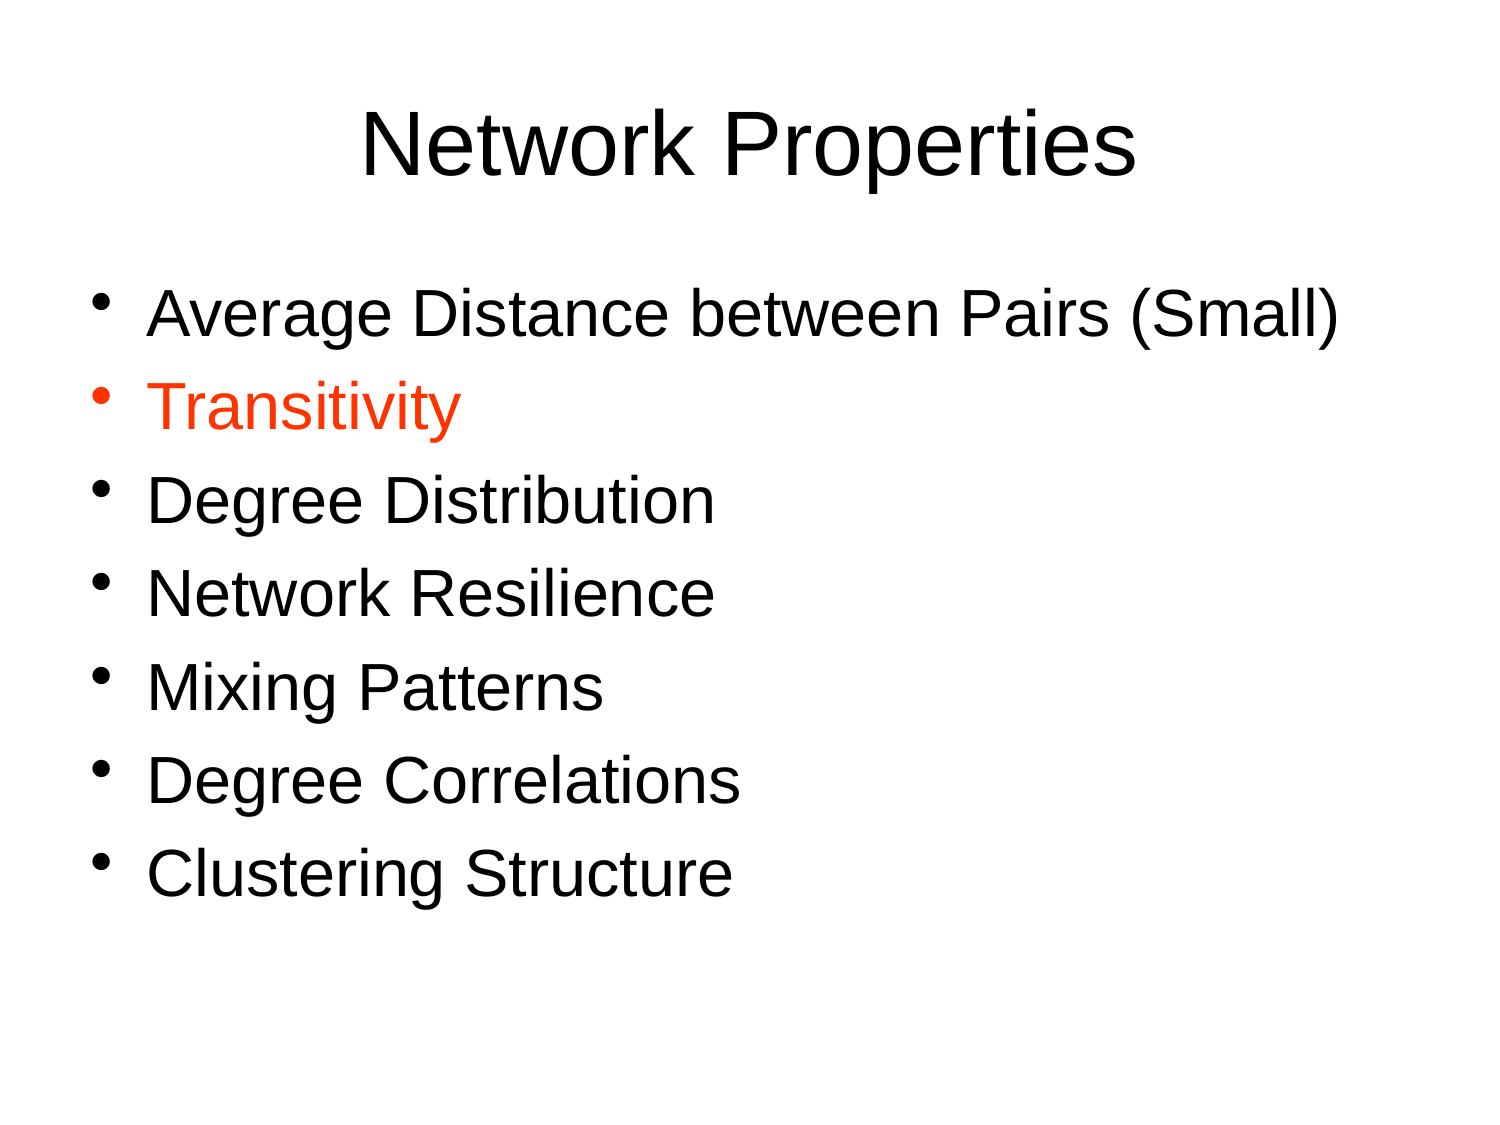

# Network Properties
Average Distance between Pairs (Small)
Transitivity
Degree Distribution
Network Resilience
Mixing Patterns
Degree Correlations
Clustering Structure